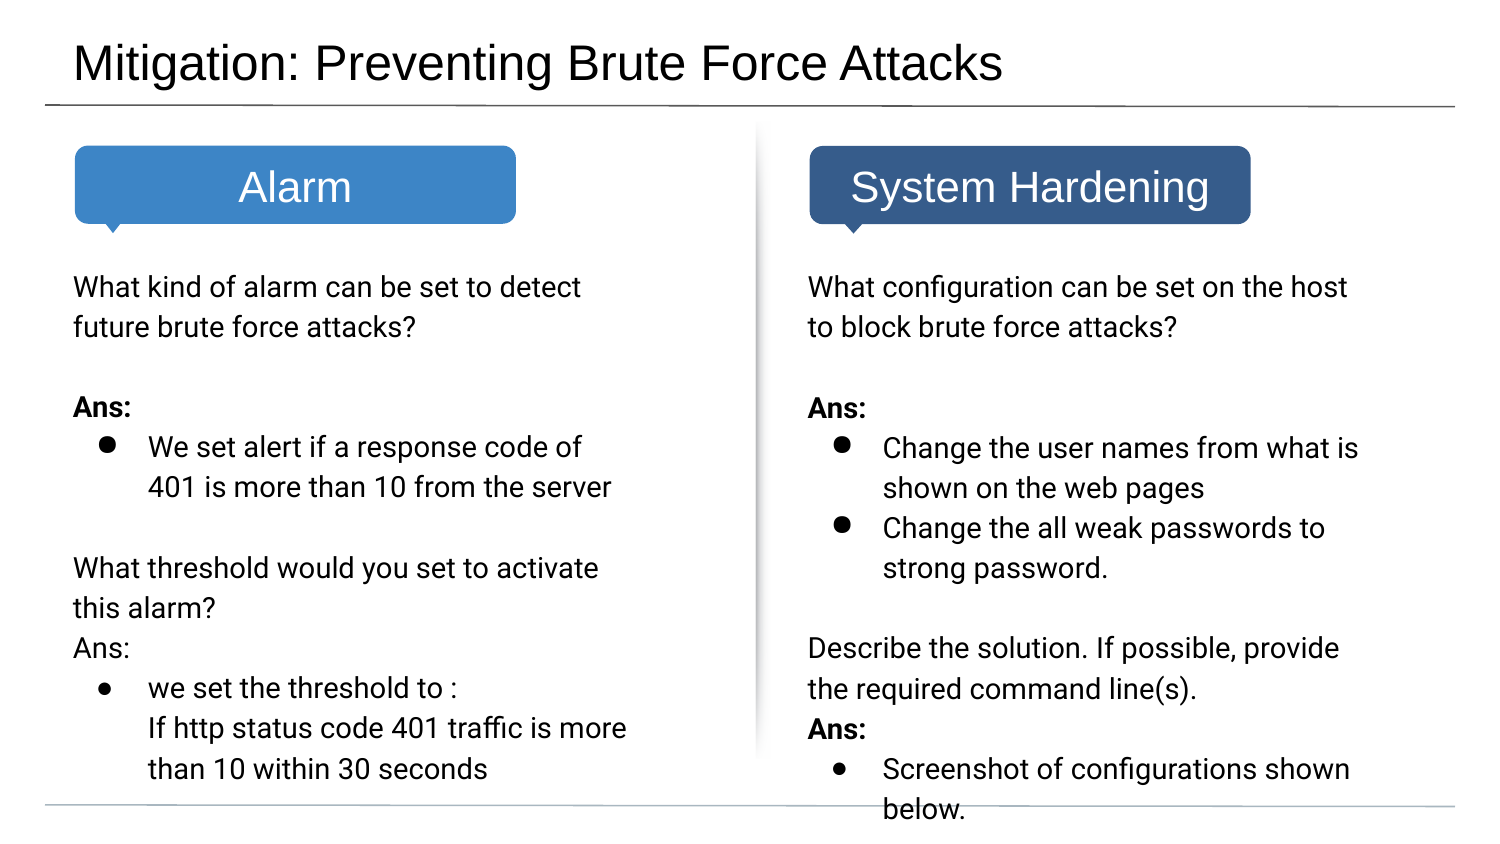

# Mitigation: Preventing Brute Force Attacks
What kind of alarm can be set to detect future brute force attacks?

Ans:
We set alert if a response code of 401 is more than 10 from the server

What threshold would you set to activate this alarm?
Ans:
we set the threshold to :
If http status code 401 traffic is more than 10 within 30 seconds
What configuration can be set on the host to block brute force attacks?

Ans:
Change the user names from what is shown on the web pages
Change the all weak passwords to strong password.

Describe the solution. If possible, provide the required command line(s).
Ans:
Screenshot of configurations shown below.